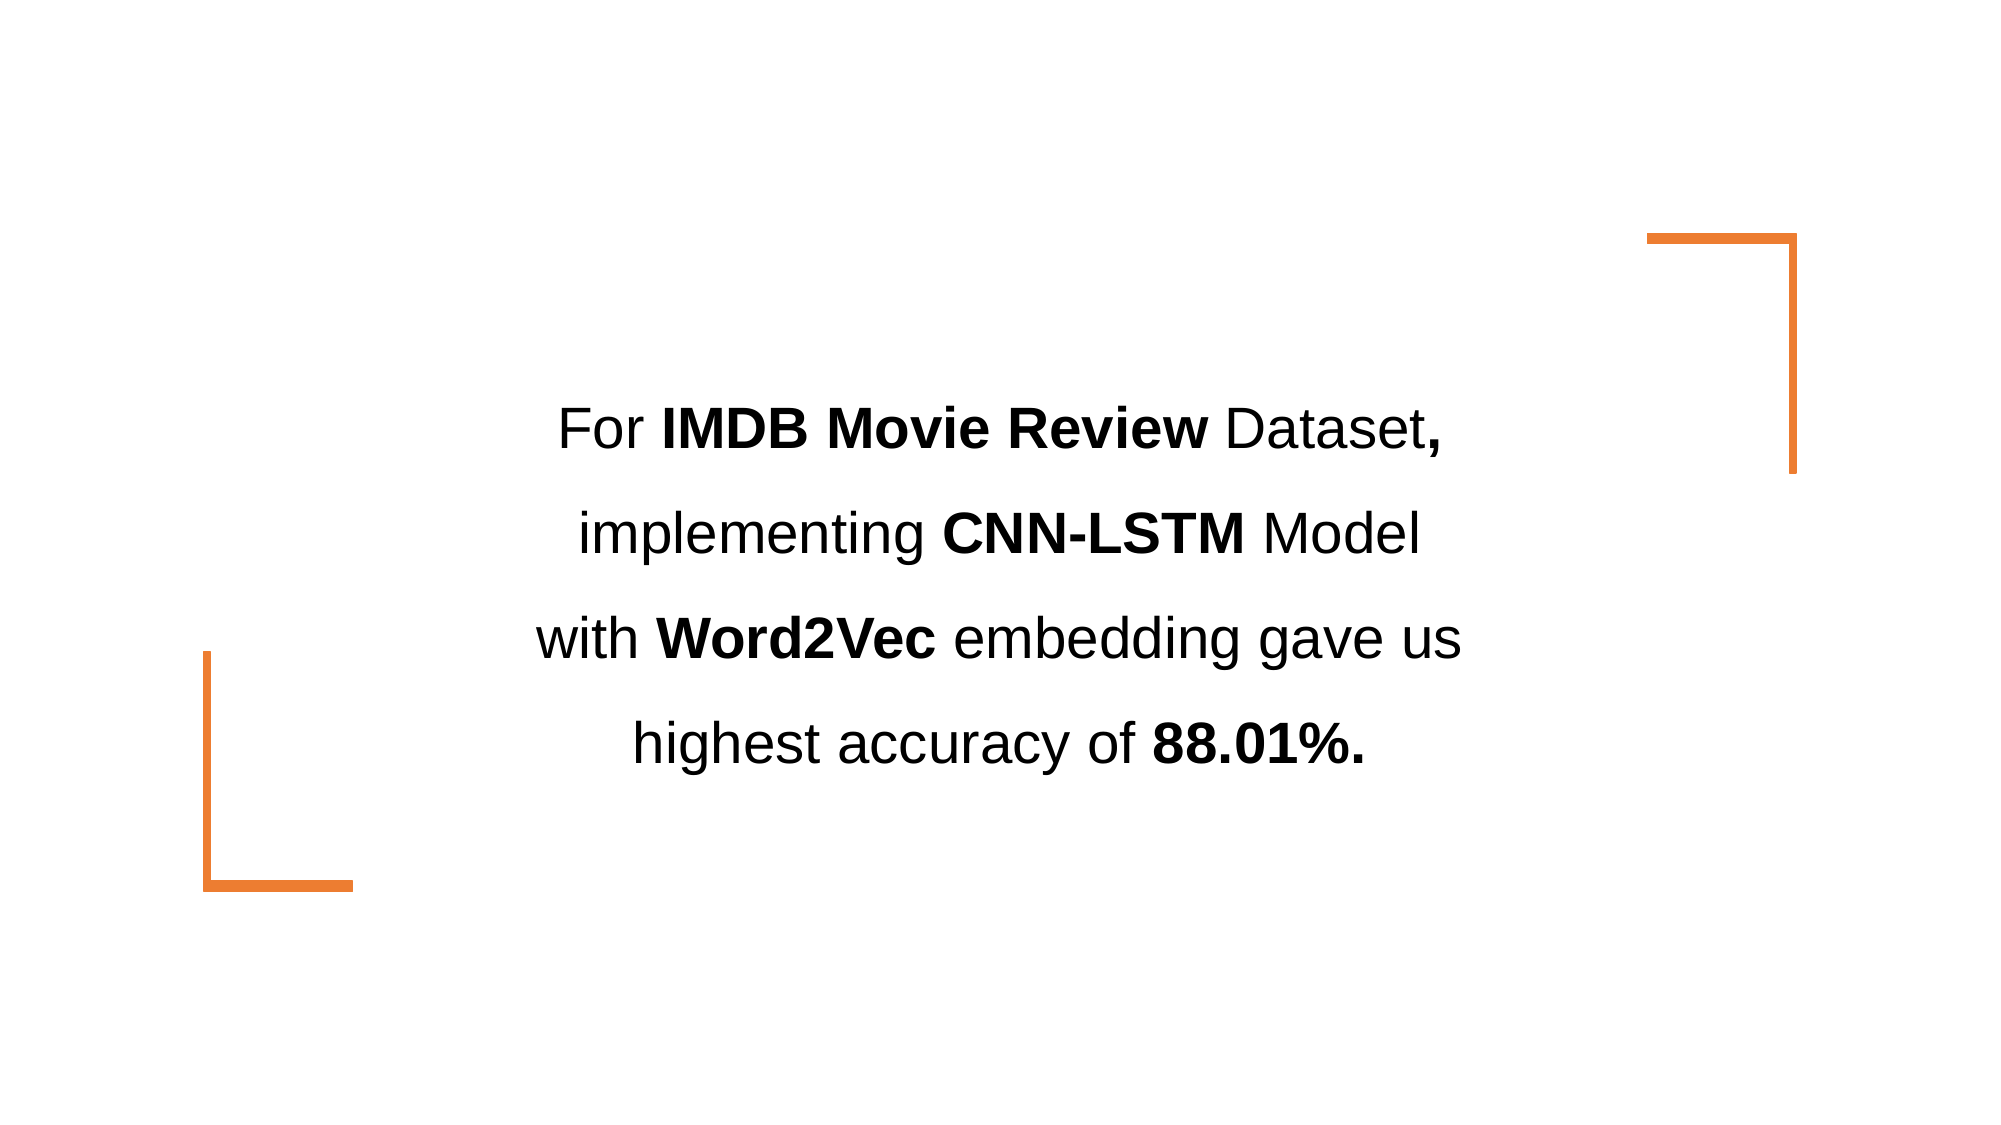

For IMDB Movie Review Dataset, implementing CNN-LSTM Model with Word2Vec embedding gave us highest accuracy of 88.01%.